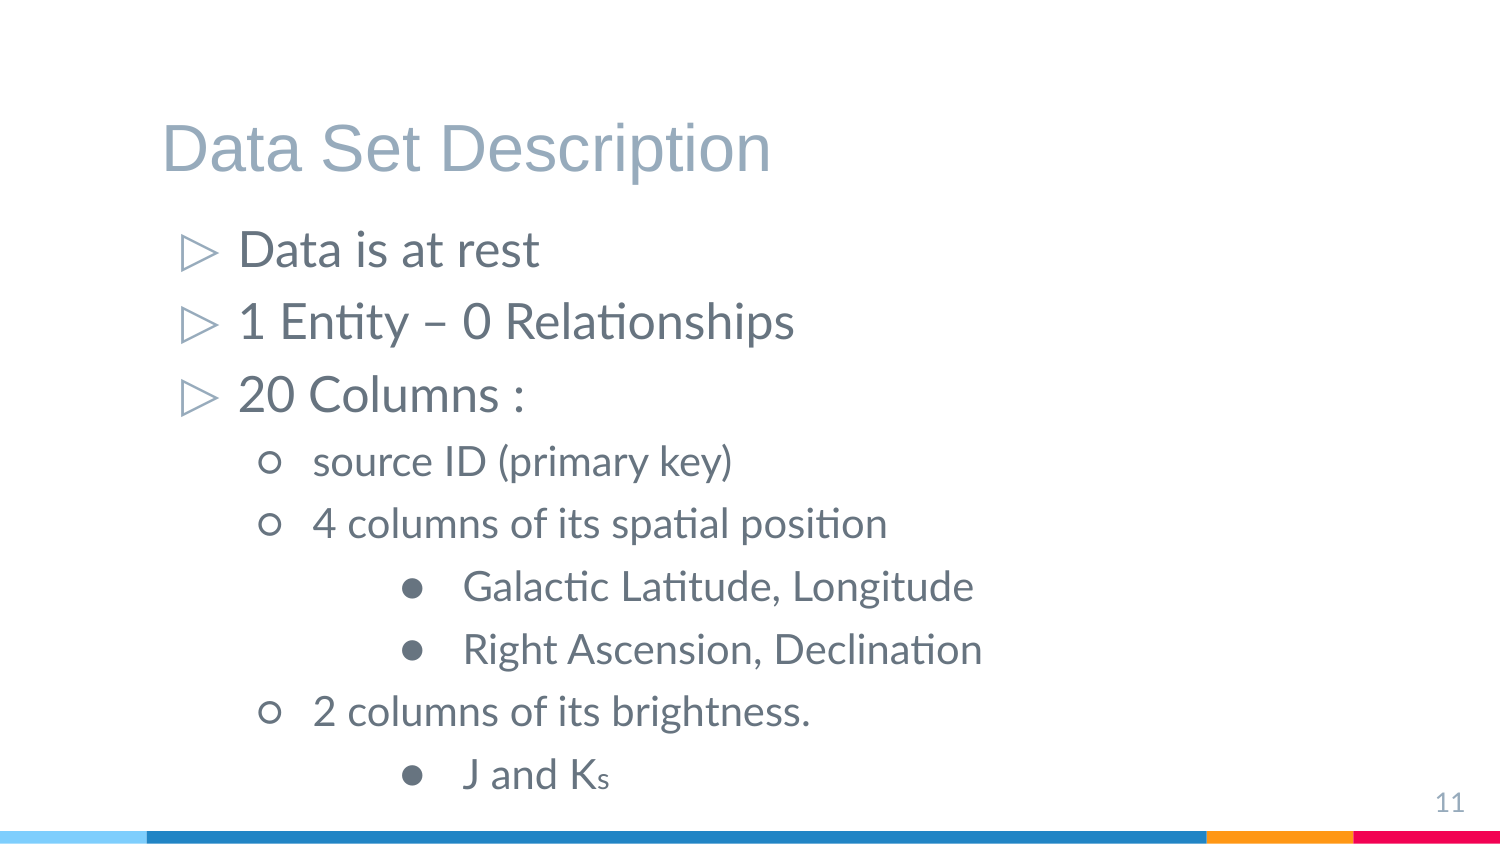

# Data Set Description
Data is at rest
1 Entity – 0 Relationships
20 Columns :
source ID (primary key)
4 columns of its spatial position
Galactic Latitude, Longitude
Right Ascension, Declination
2 columns of its brightness.
J and Ks

11